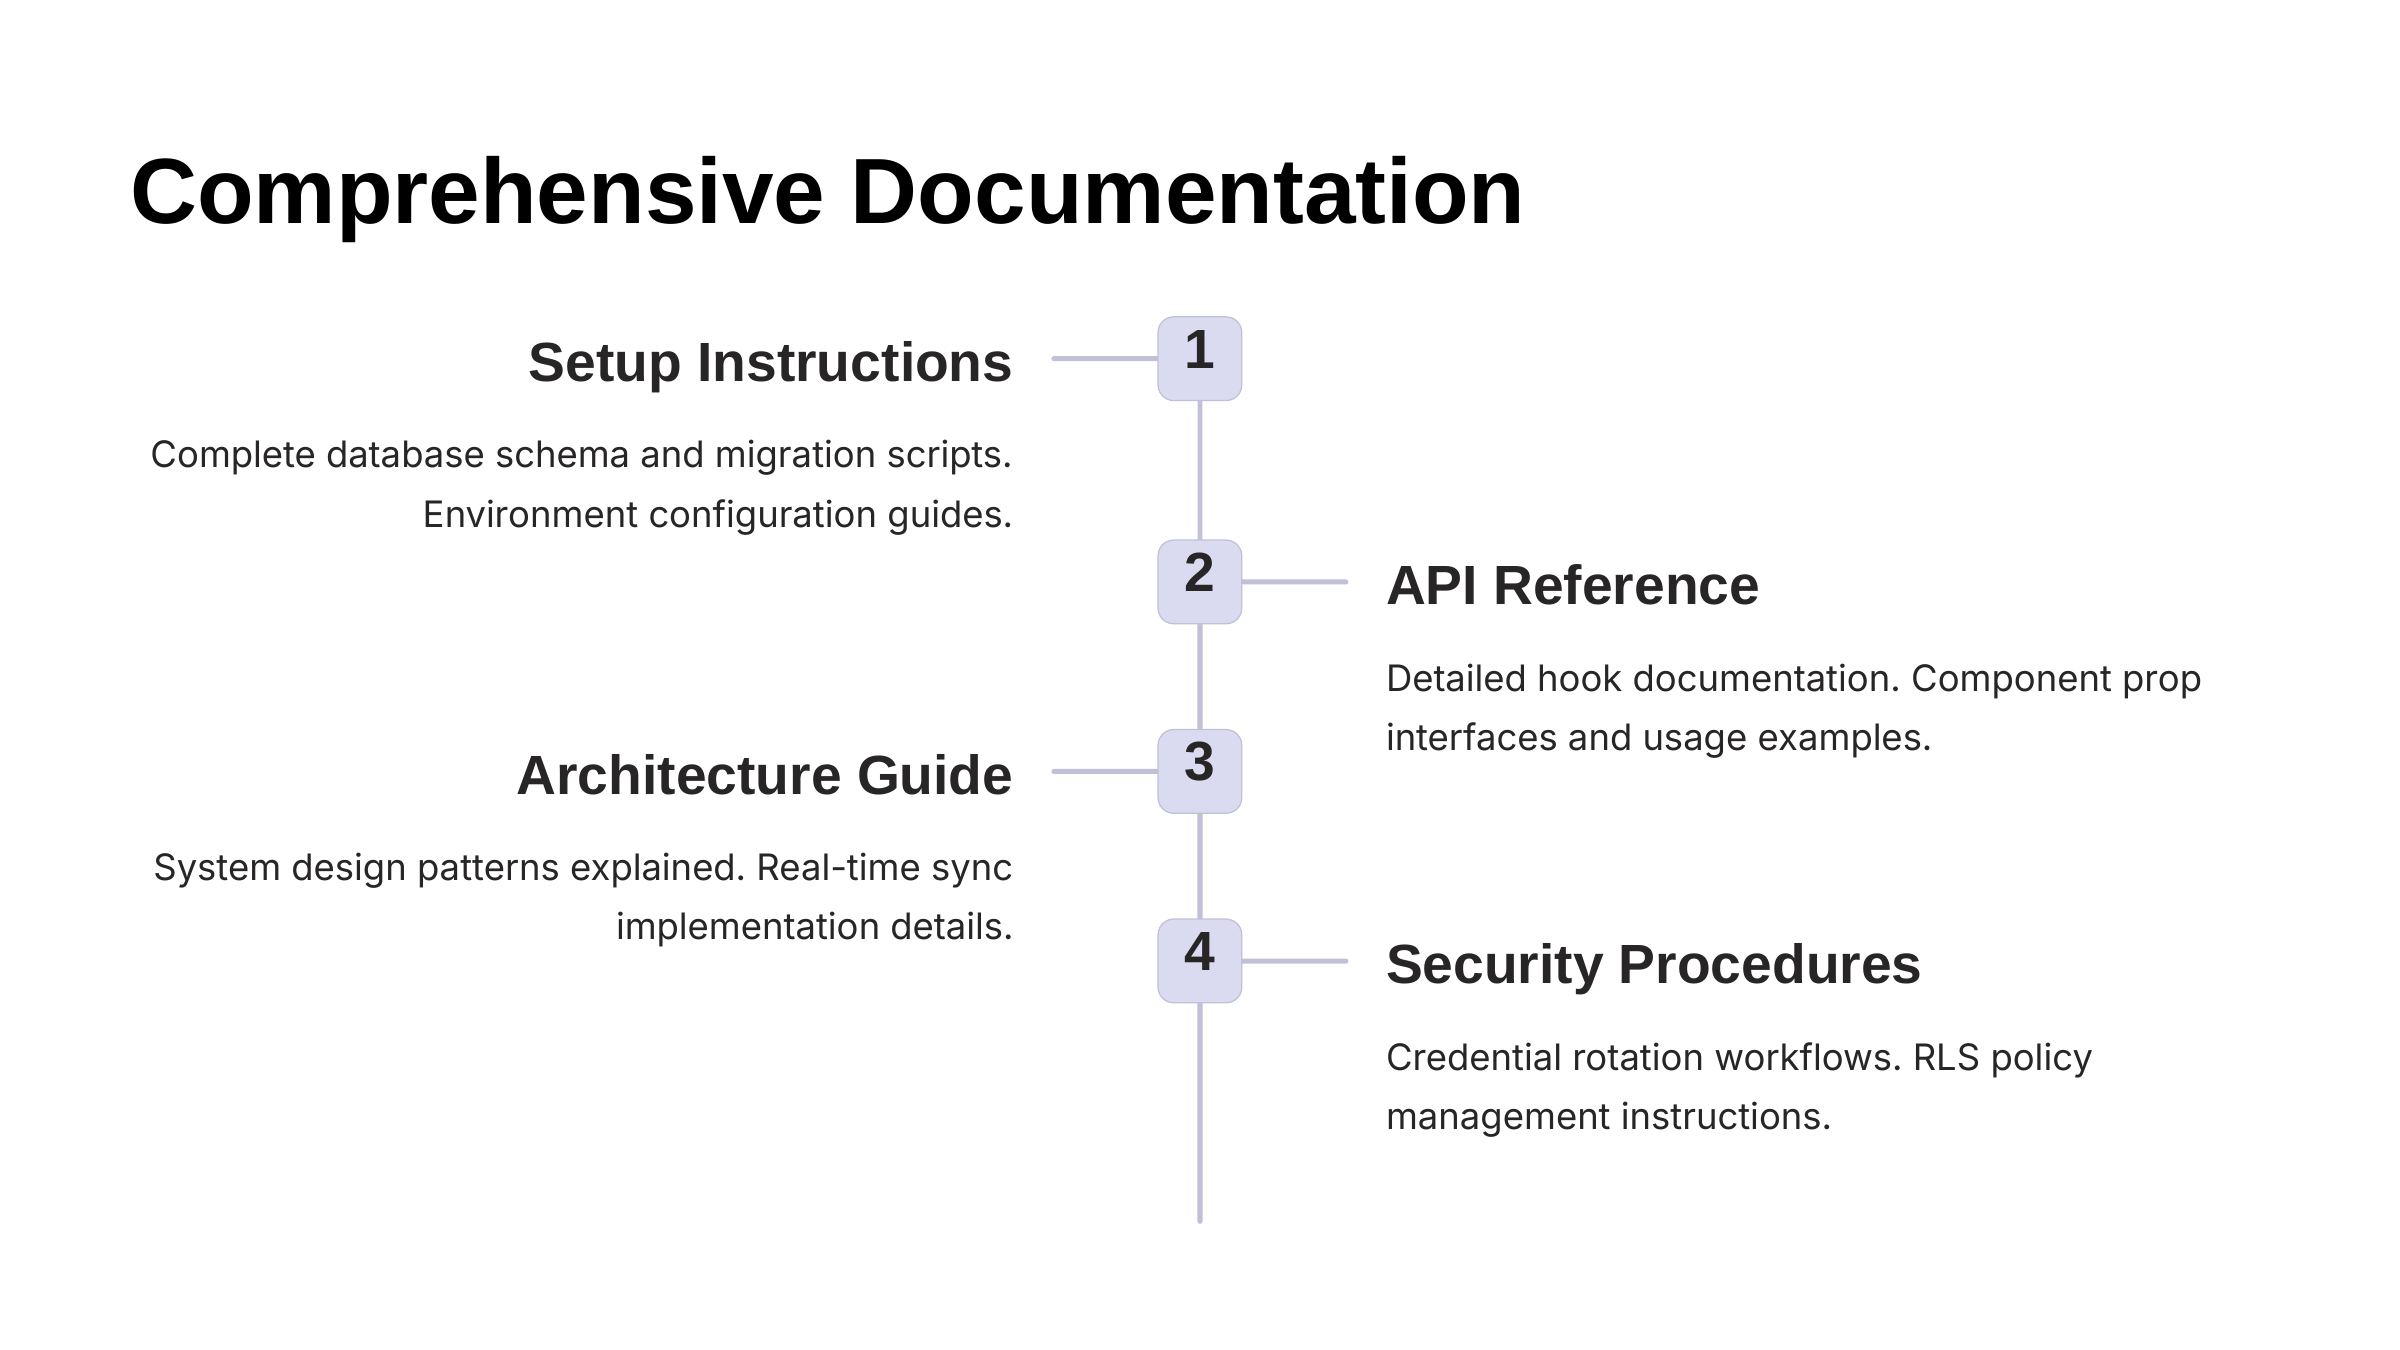

Comprehensive Documentation

Setup Instructions
1

Complete database schema and migration scripts. Environment configuration guides.

2
API Reference

Detailed hook documentation. Component prop interfaces and usage examples.

Architecture Guide
3

System design patterns explained. Real-time sync implementation details.

4
Security Procedures

Credential rotation workflows. RLS policy management instructions.